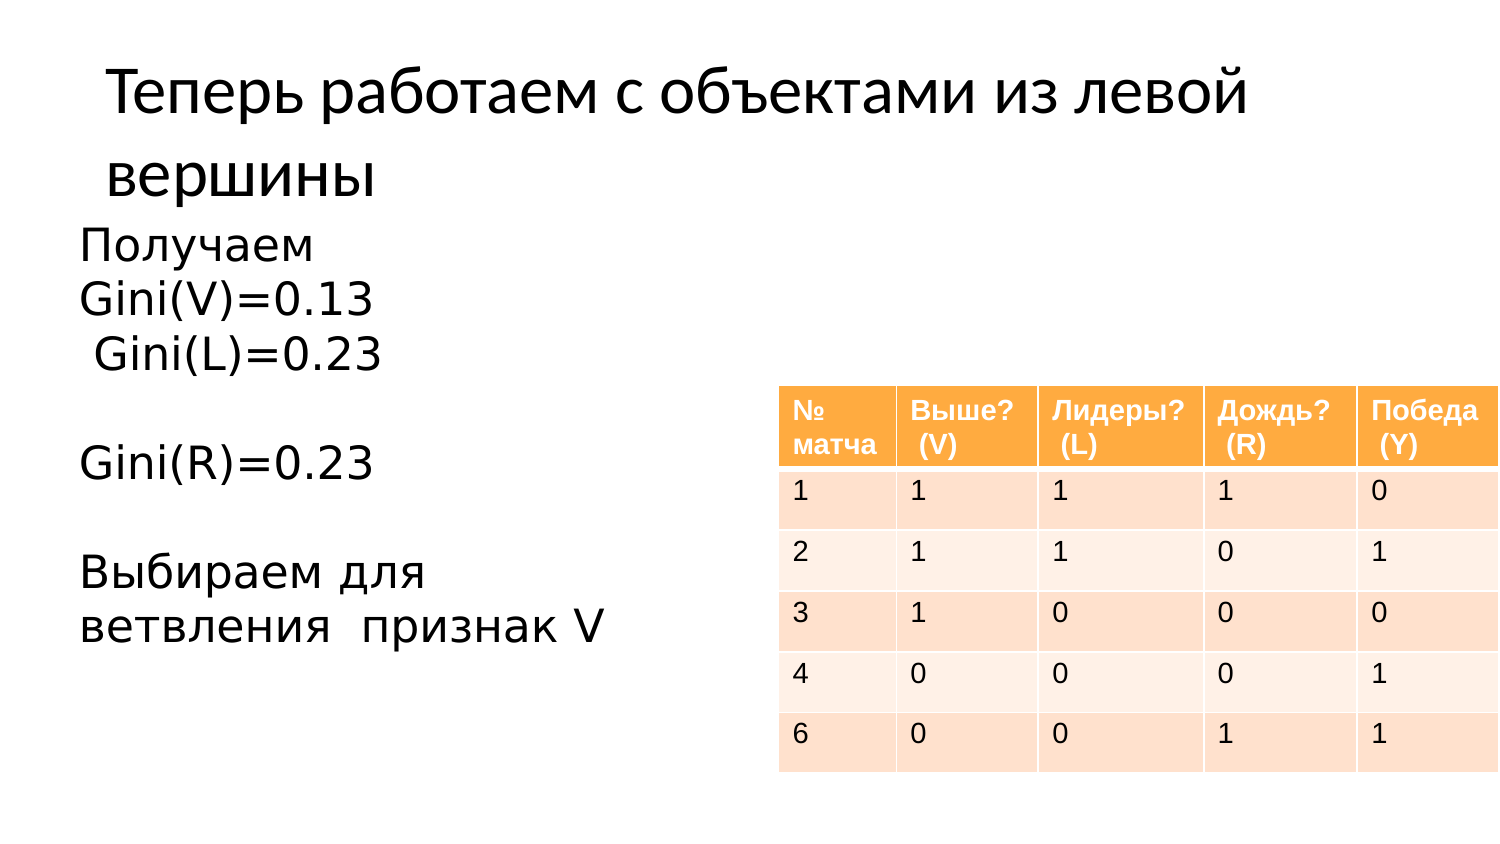

# Теперь работаем с объектами из левой  вершины
Получаем  Gini(V)=0.13  Gini(L)=0.23  Gini(R)=0.23

Выбираем для ветвления  признак V
| № матча | Выше? (V) | Лидеры? (L) | Дождь? (R) | Победа (Y) |
| --- | --- | --- | --- | --- |
| 1 | 1 | 1 | 1 | 0 |
| 2 | 1 | 1 | 0 | 1 |
| 3 | 1 | 0 | 0 | 0 |
| 4 | 0 | 0 | 0 | 1 |
| 6 | 0 | 0 | 1 | 1 |